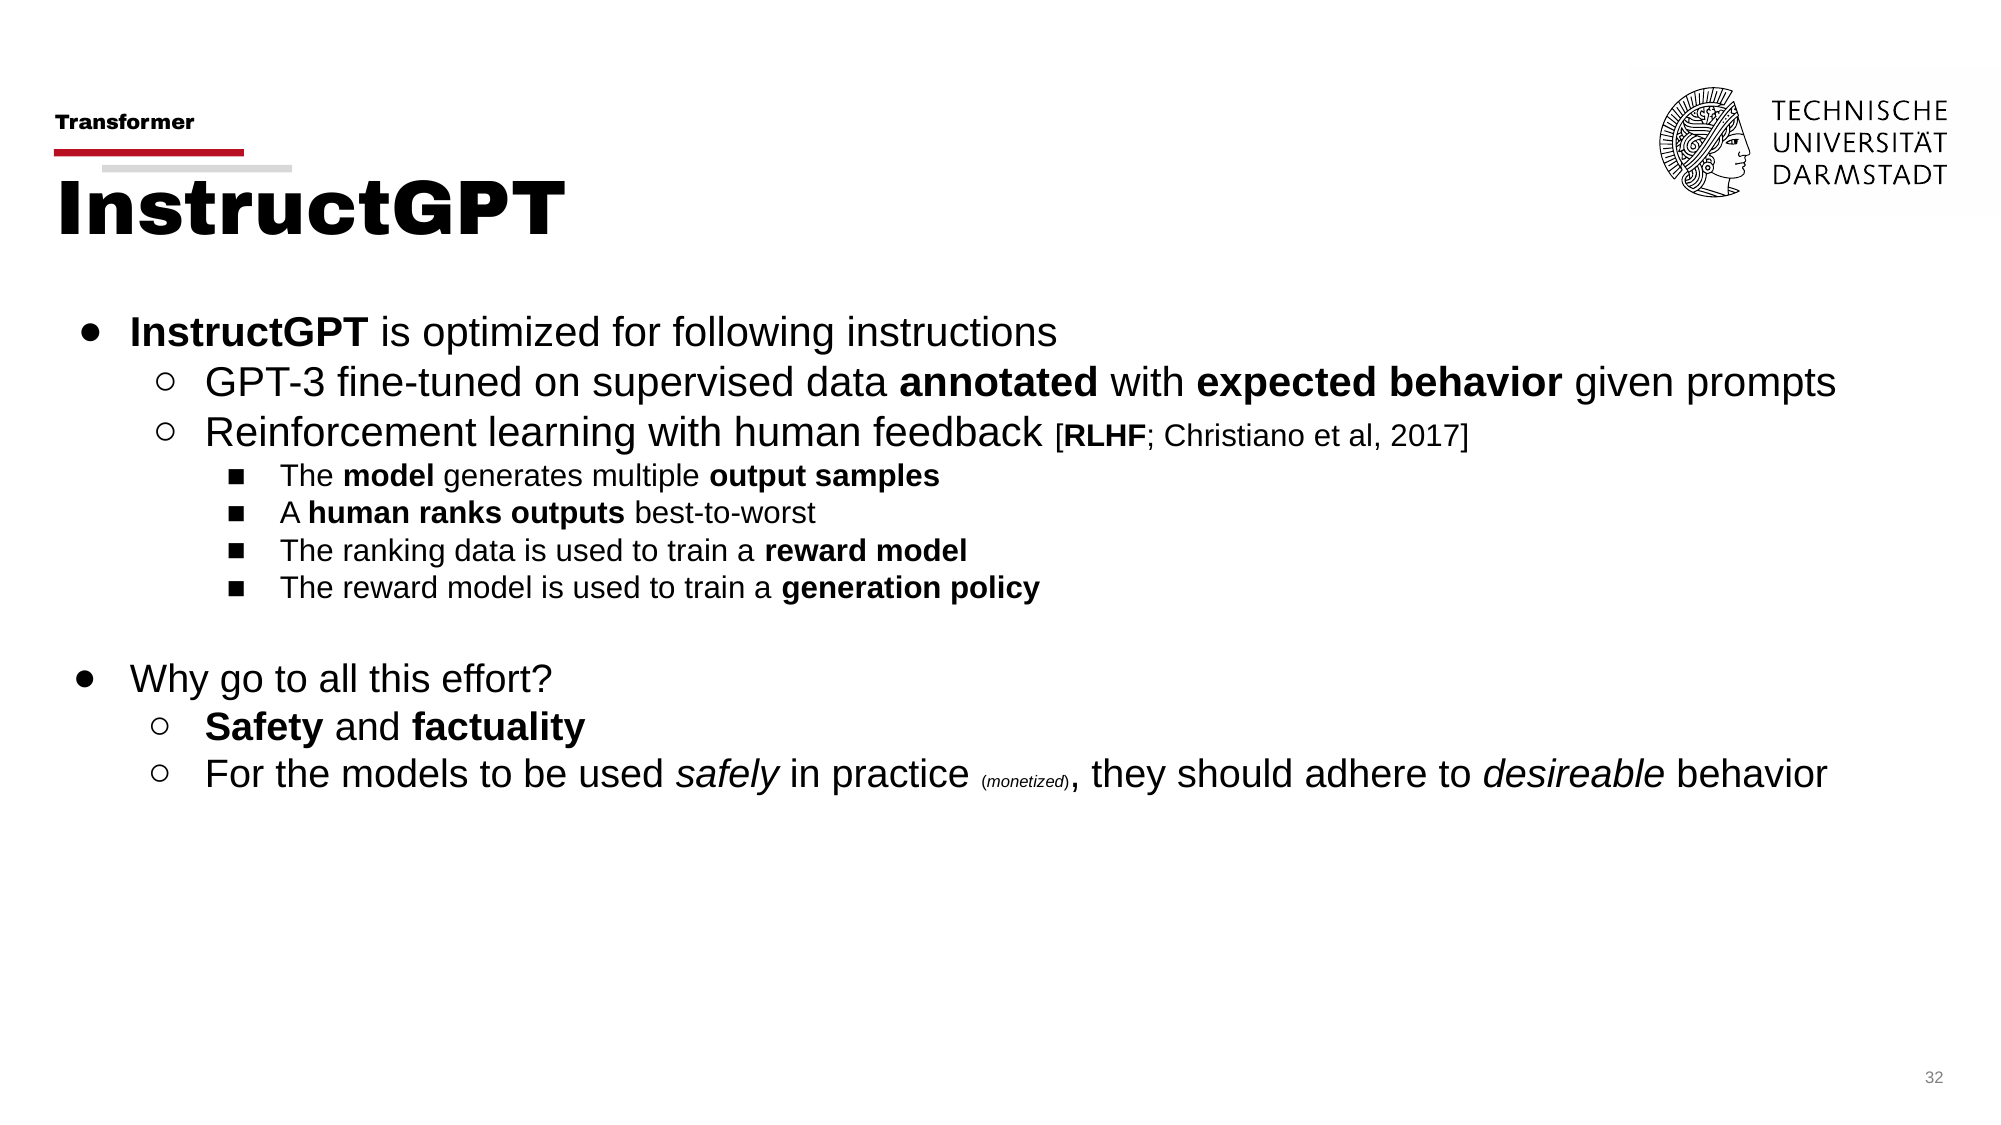

# Transformer
InstructGPT

InstructGPT is optimized for following instructions
GPT-3 fine-tuned on supervised data annotated with expected behavior given prompts
Reinforcement learning with human feedback [RLHF; Christiano et al, 2017]
The model generates multiple output samples
A human ranks outputs best-to-worst
The ranking data is used to train a reward model
The reward model is used to train a generation policy

Why go to all this effort?
Safety and factuality
For the models to be used safely in practice (monetized), they should adhere to desireable behavior

32